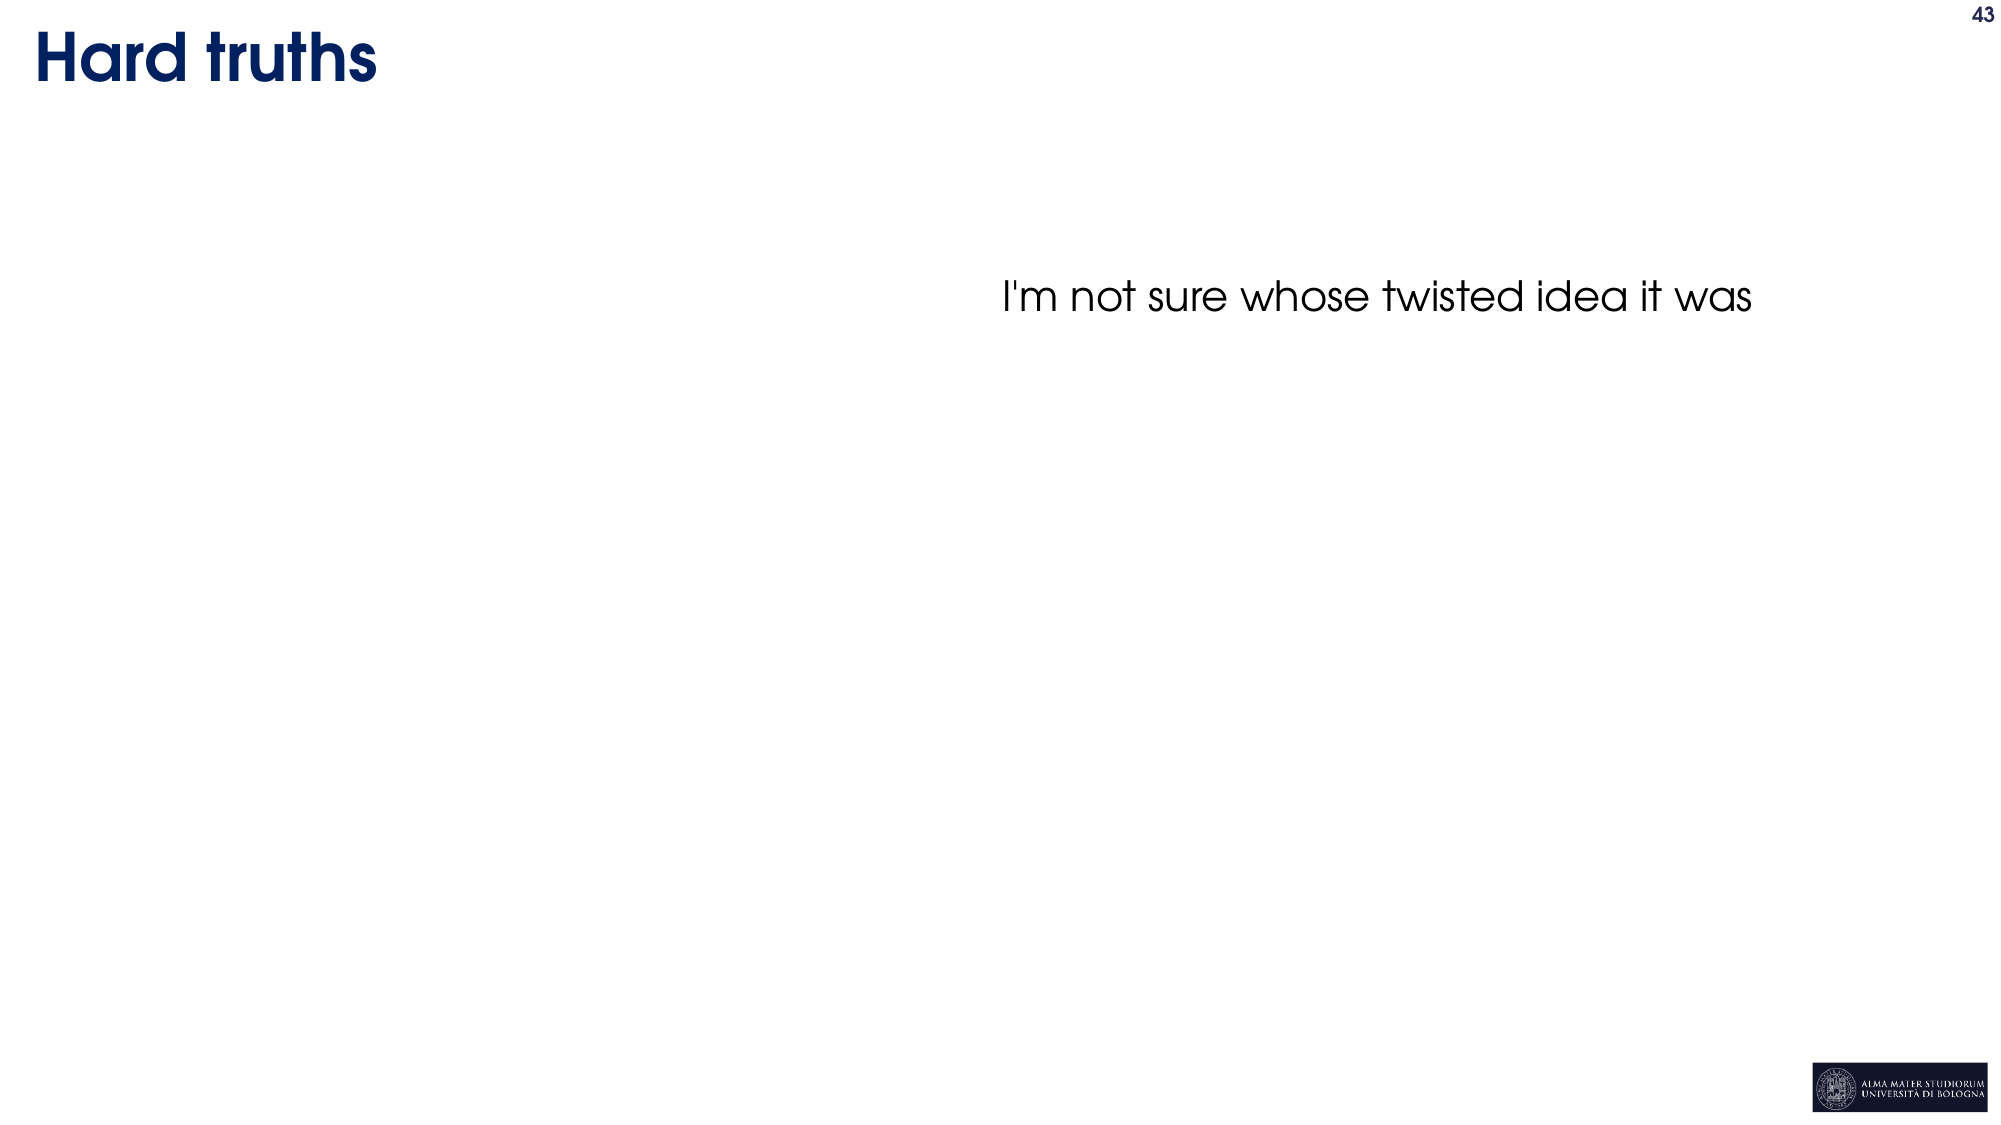

Hard truths
I'm not sure whose twisted idea it was